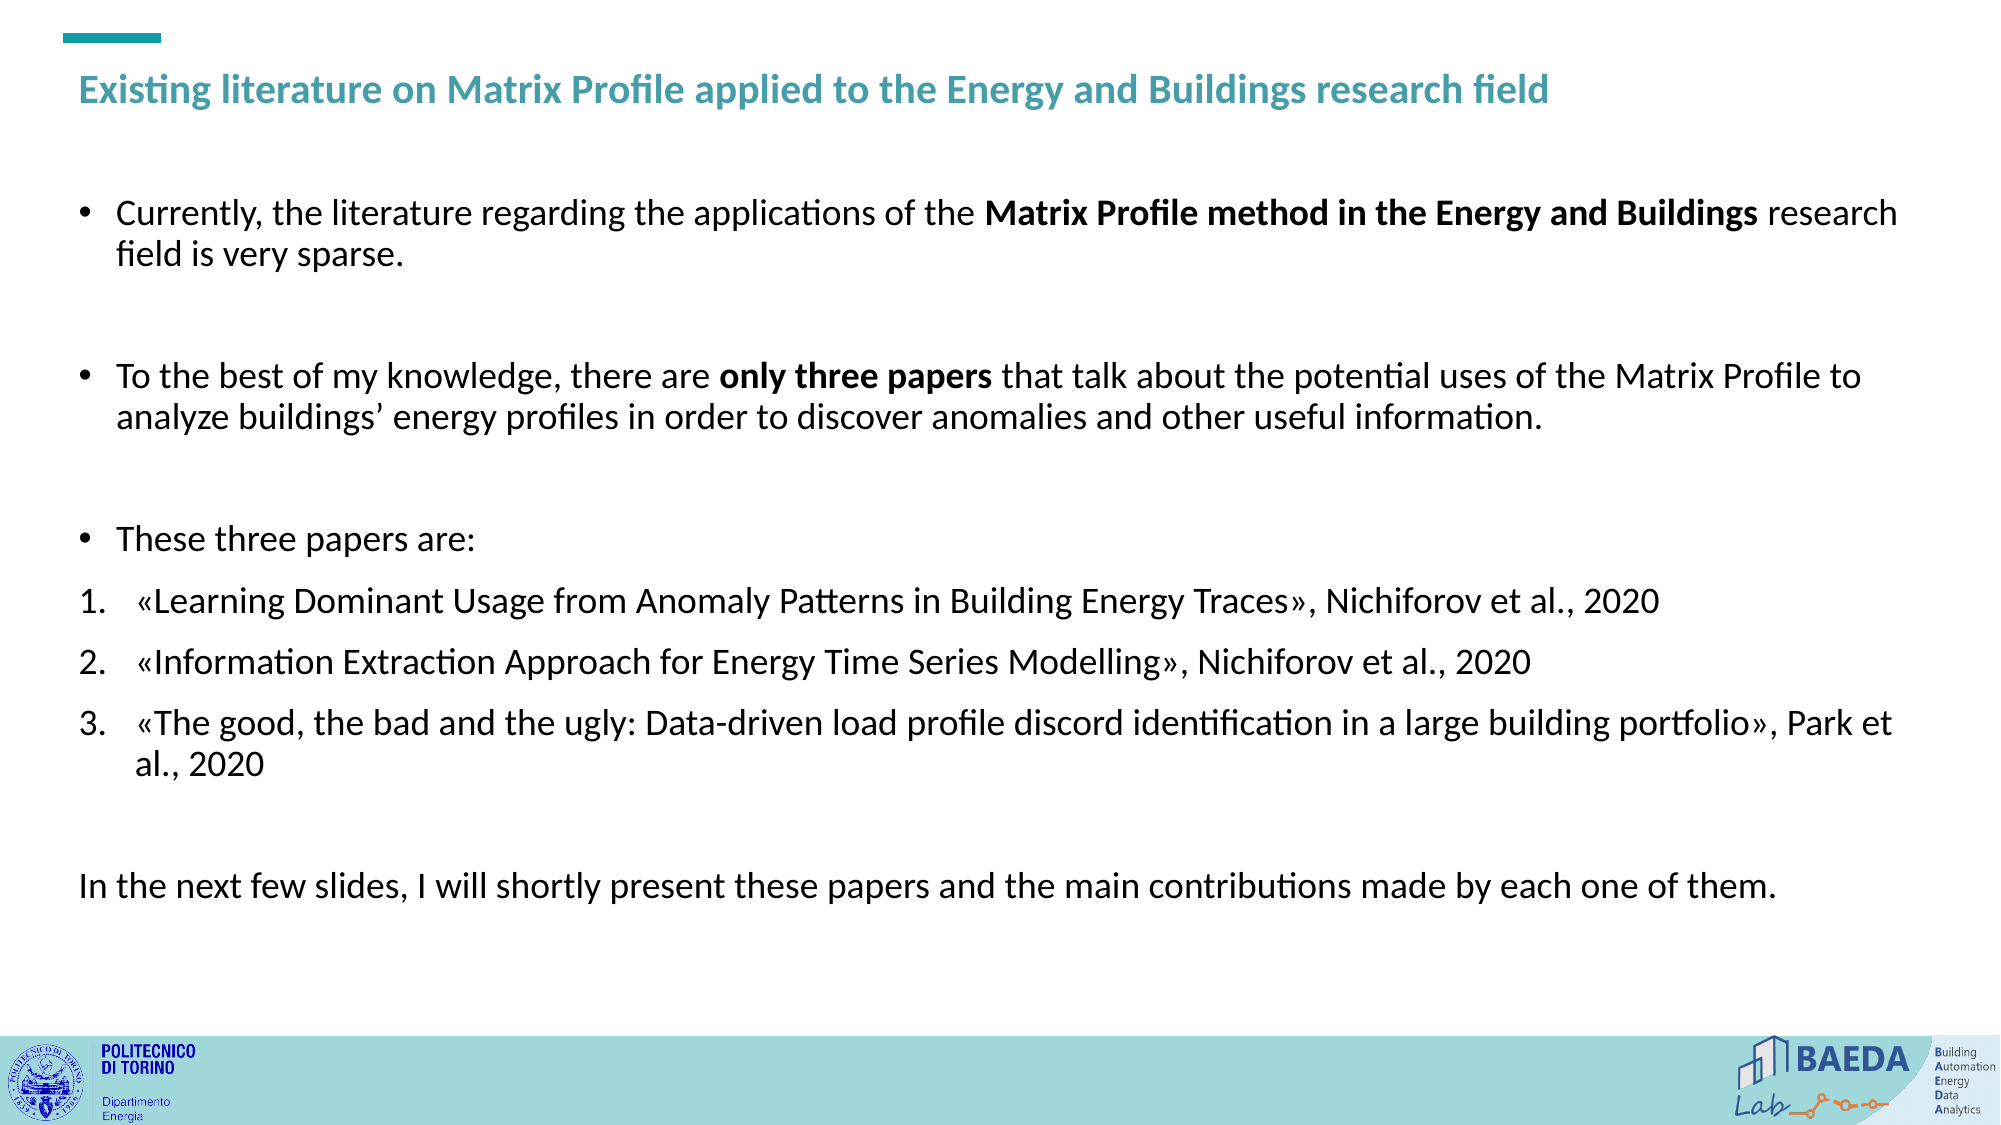

# Existing literature on Matrix Profile applied to the Energy and Buildings research field
Currently, the literature regarding the applications of the Matrix Profile method in the Energy and Buildings research field is very sparse.

To the best of my knowledge, there are only three papers that talk about the potential uses of the Matrix Profile to analyze buildings’ energy profiles in order to discover anomalies and other useful information.

These three papers are:
«Learning Dominant Usage from Anomaly Patterns in Building Energy Traces», Nichiforov et al., 2020
«Information Extraction Approach for Energy Time Series Modelling», Nichiforov et al., 2020
«The good, the bad and the ugly: Data-driven load profile discord identification in a large building portfolio», Park et al., 2020

In the next few slides, I will shortly present these papers and the main contributions made by each one of them.